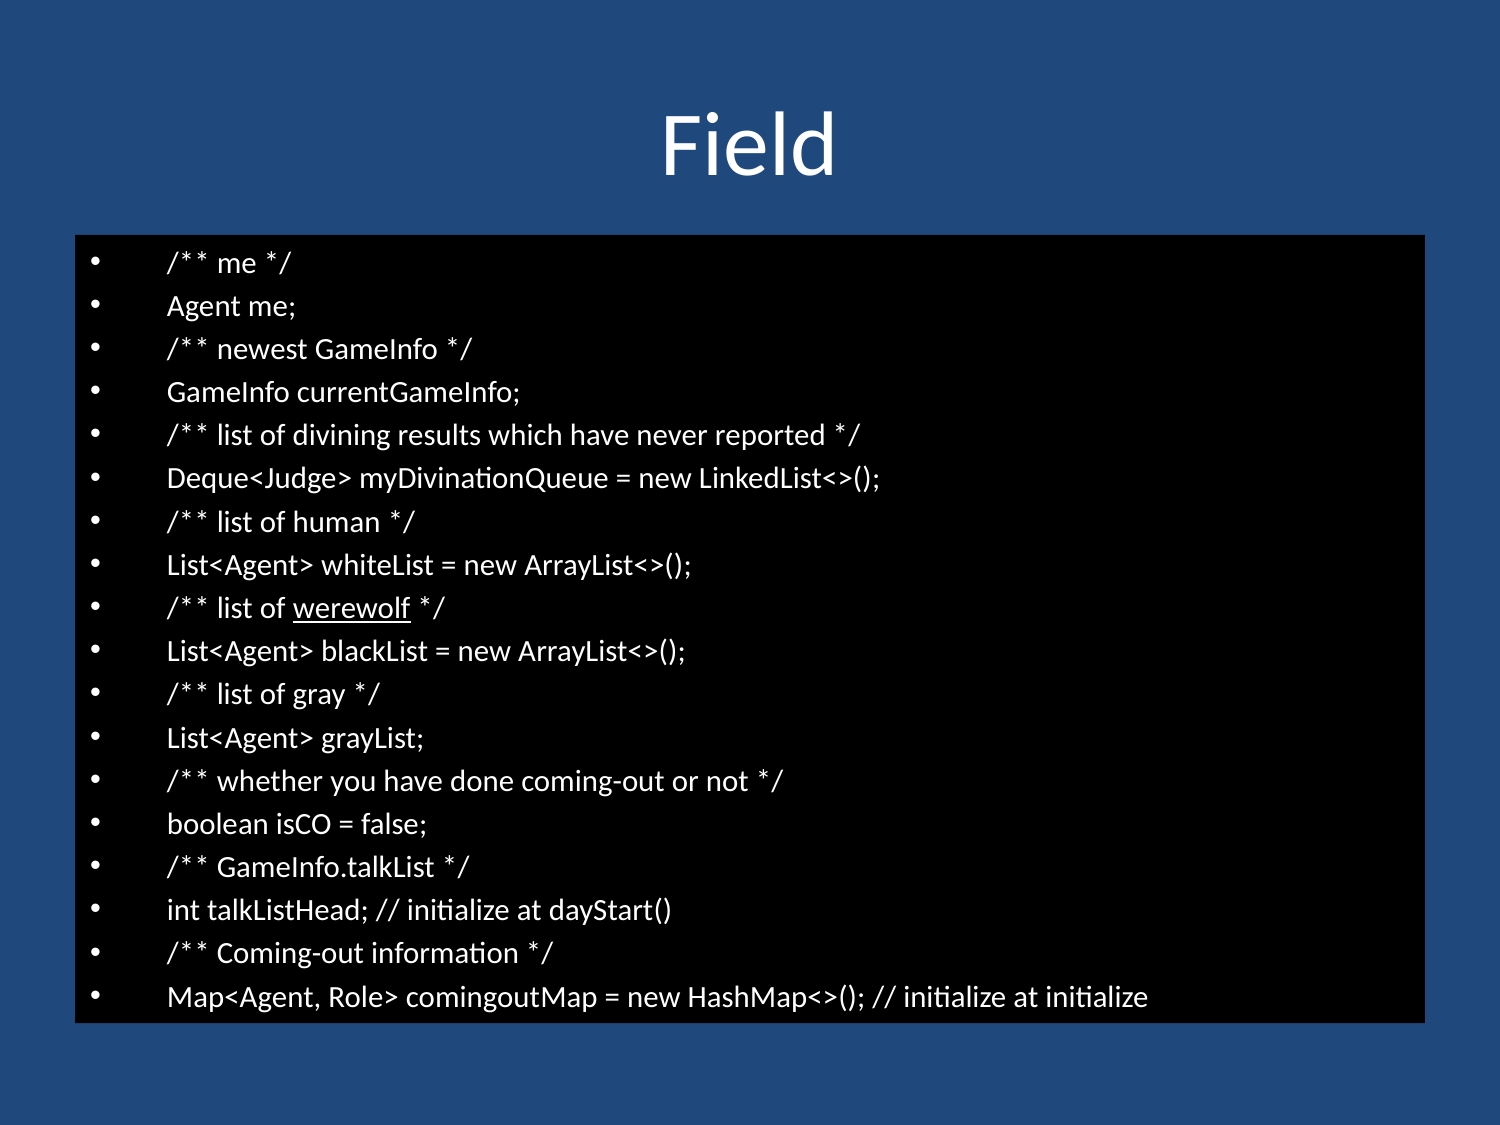

# Field
    /** me */
    Agent me;
    /** newest GameInfo */
    GameInfo currentGameInfo;
    /** list of divining results which have never reported */
    Deque<Judge> myDivinationQueue = new LinkedList<>();
    /** list of human */
    List<Agent> whiteList = new ArrayList<>();
    /** list of werewolf */
    List<Agent> blackList = new ArrayList<>();
    /** list of gray */
    List<Agent> grayList;
    /** whether you have done coming-out or not */
    boolean isCO = false;
    /** GameInfo.talkList */
    int talkListHead; // initialize at dayStart()
    /** Coming-out information */
    Map<Agent, Role> comingoutMap = new HashMap<>(); // initialize at initialize